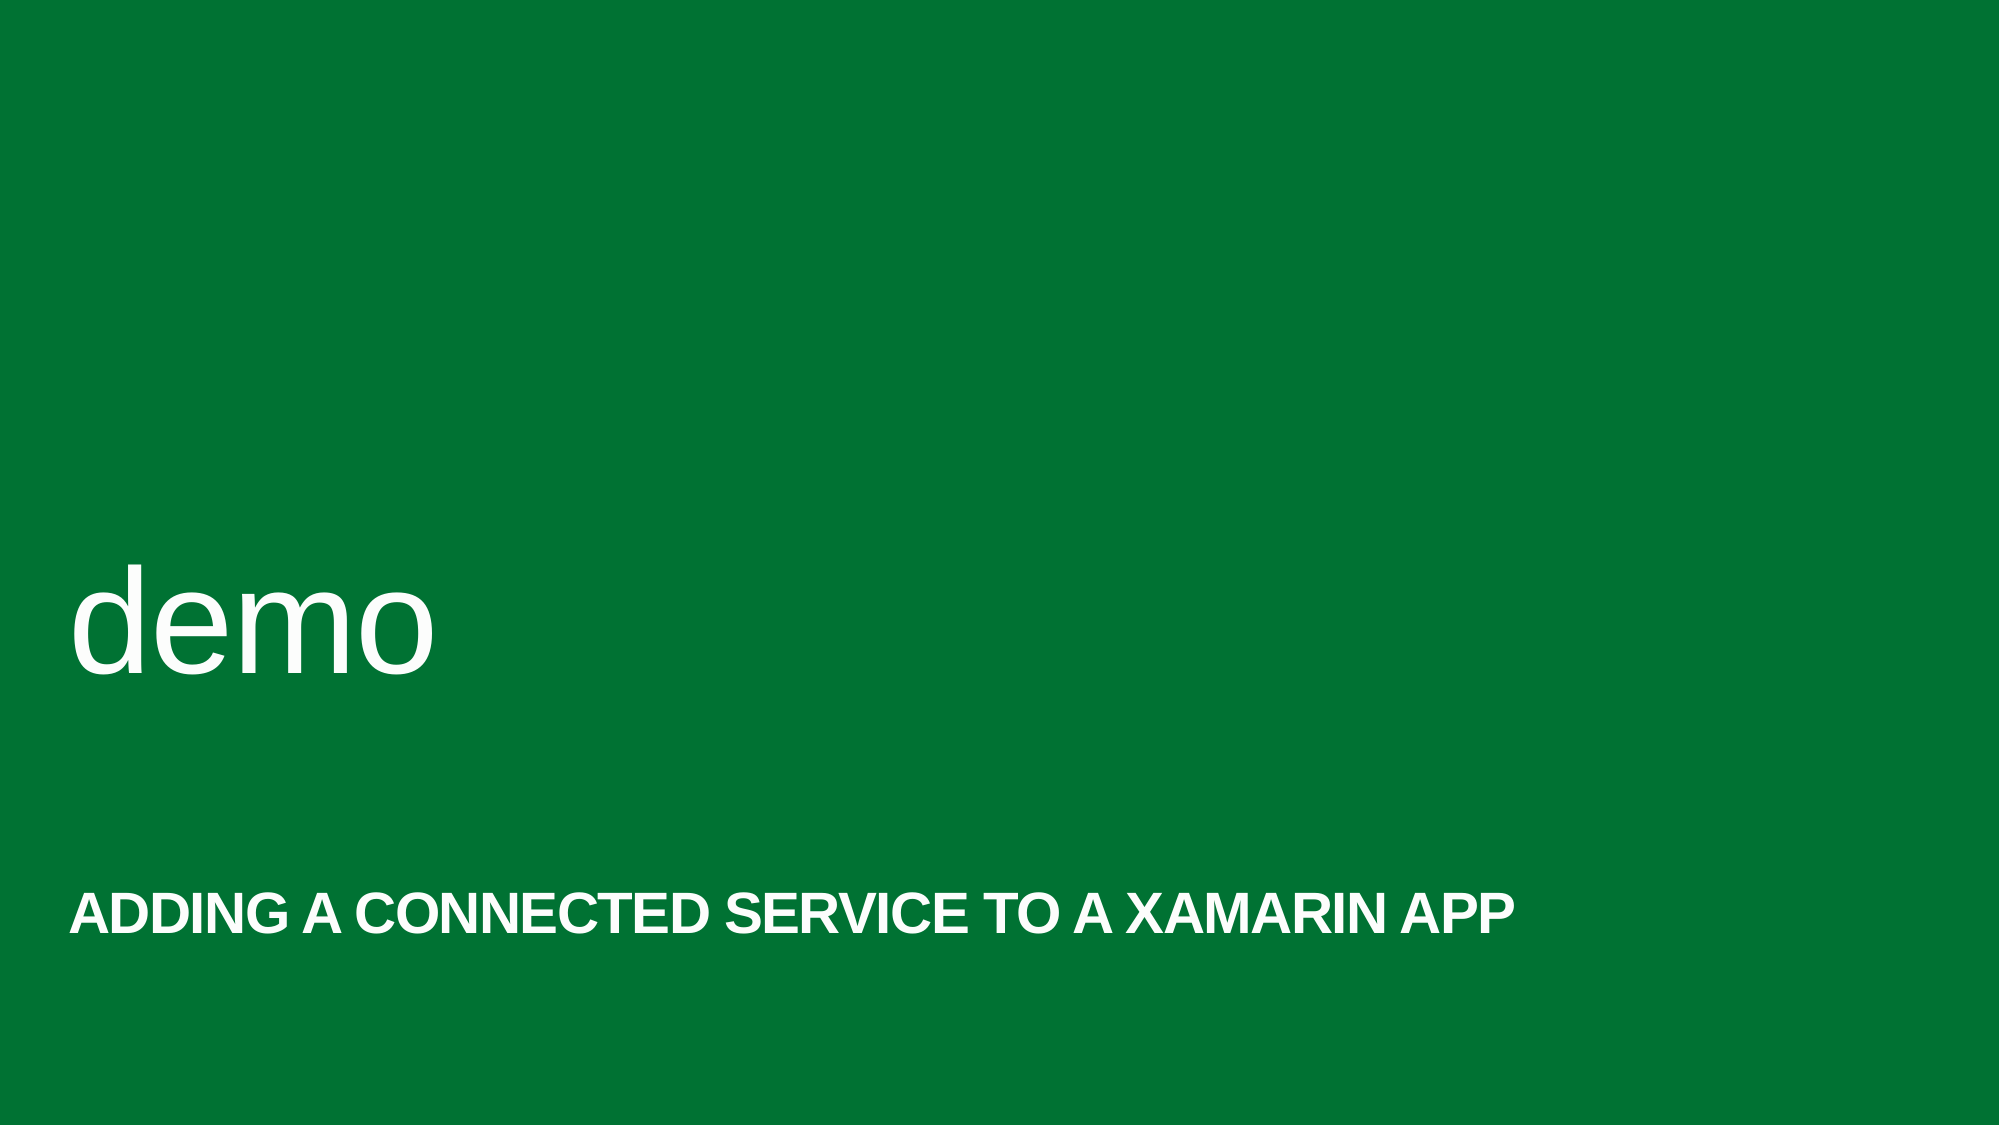

demo
Adding A Connected Service to a XAMARIN App